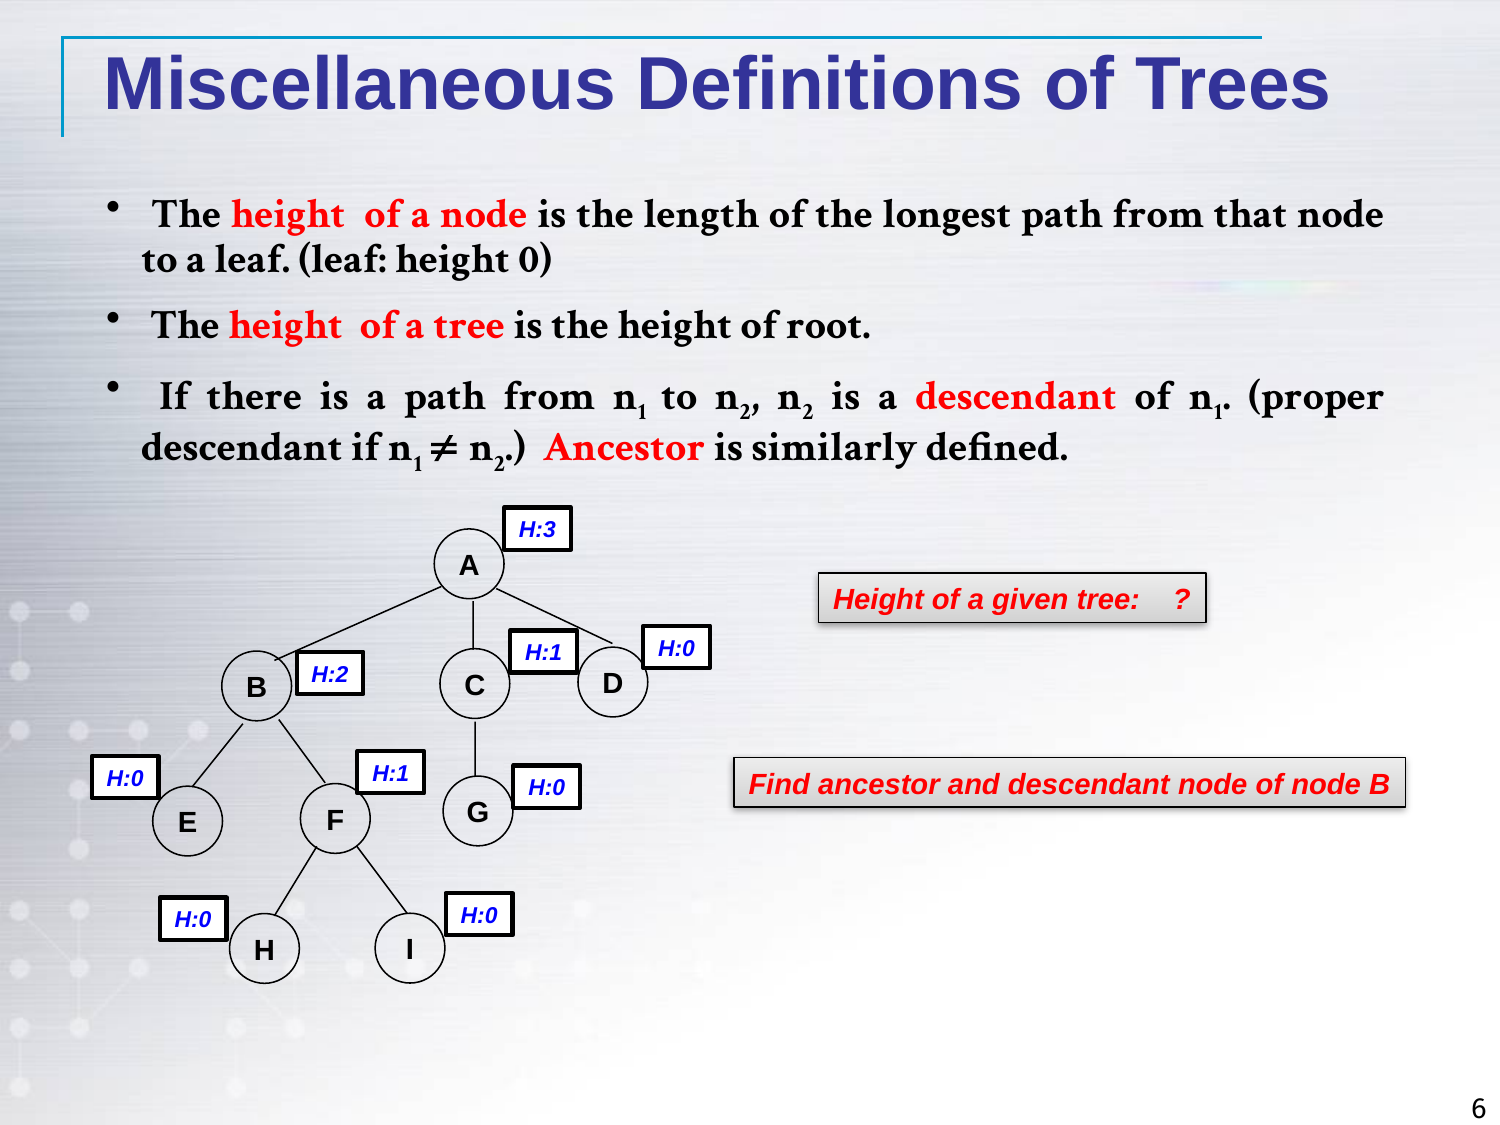

Miscellaneous Definitions of Trees
 The height  of a node is the length of the longest path from that node to a leaf. (leaf: height 0)
 The height  of a tree is the height of root.
 If there is a path from n1 to n2, n2 is a descendant of n1. (proper descendant if n1 ≠ n2.)  Ancestor is similarly defined.
H:3
A

D
C
B

G
F
E

I
H
Height of a given tree:    ?
H:0
H:1
H:2
H:1
H:0
Find ancestor and descendant node of node B
H:0
H:0
H:0
6